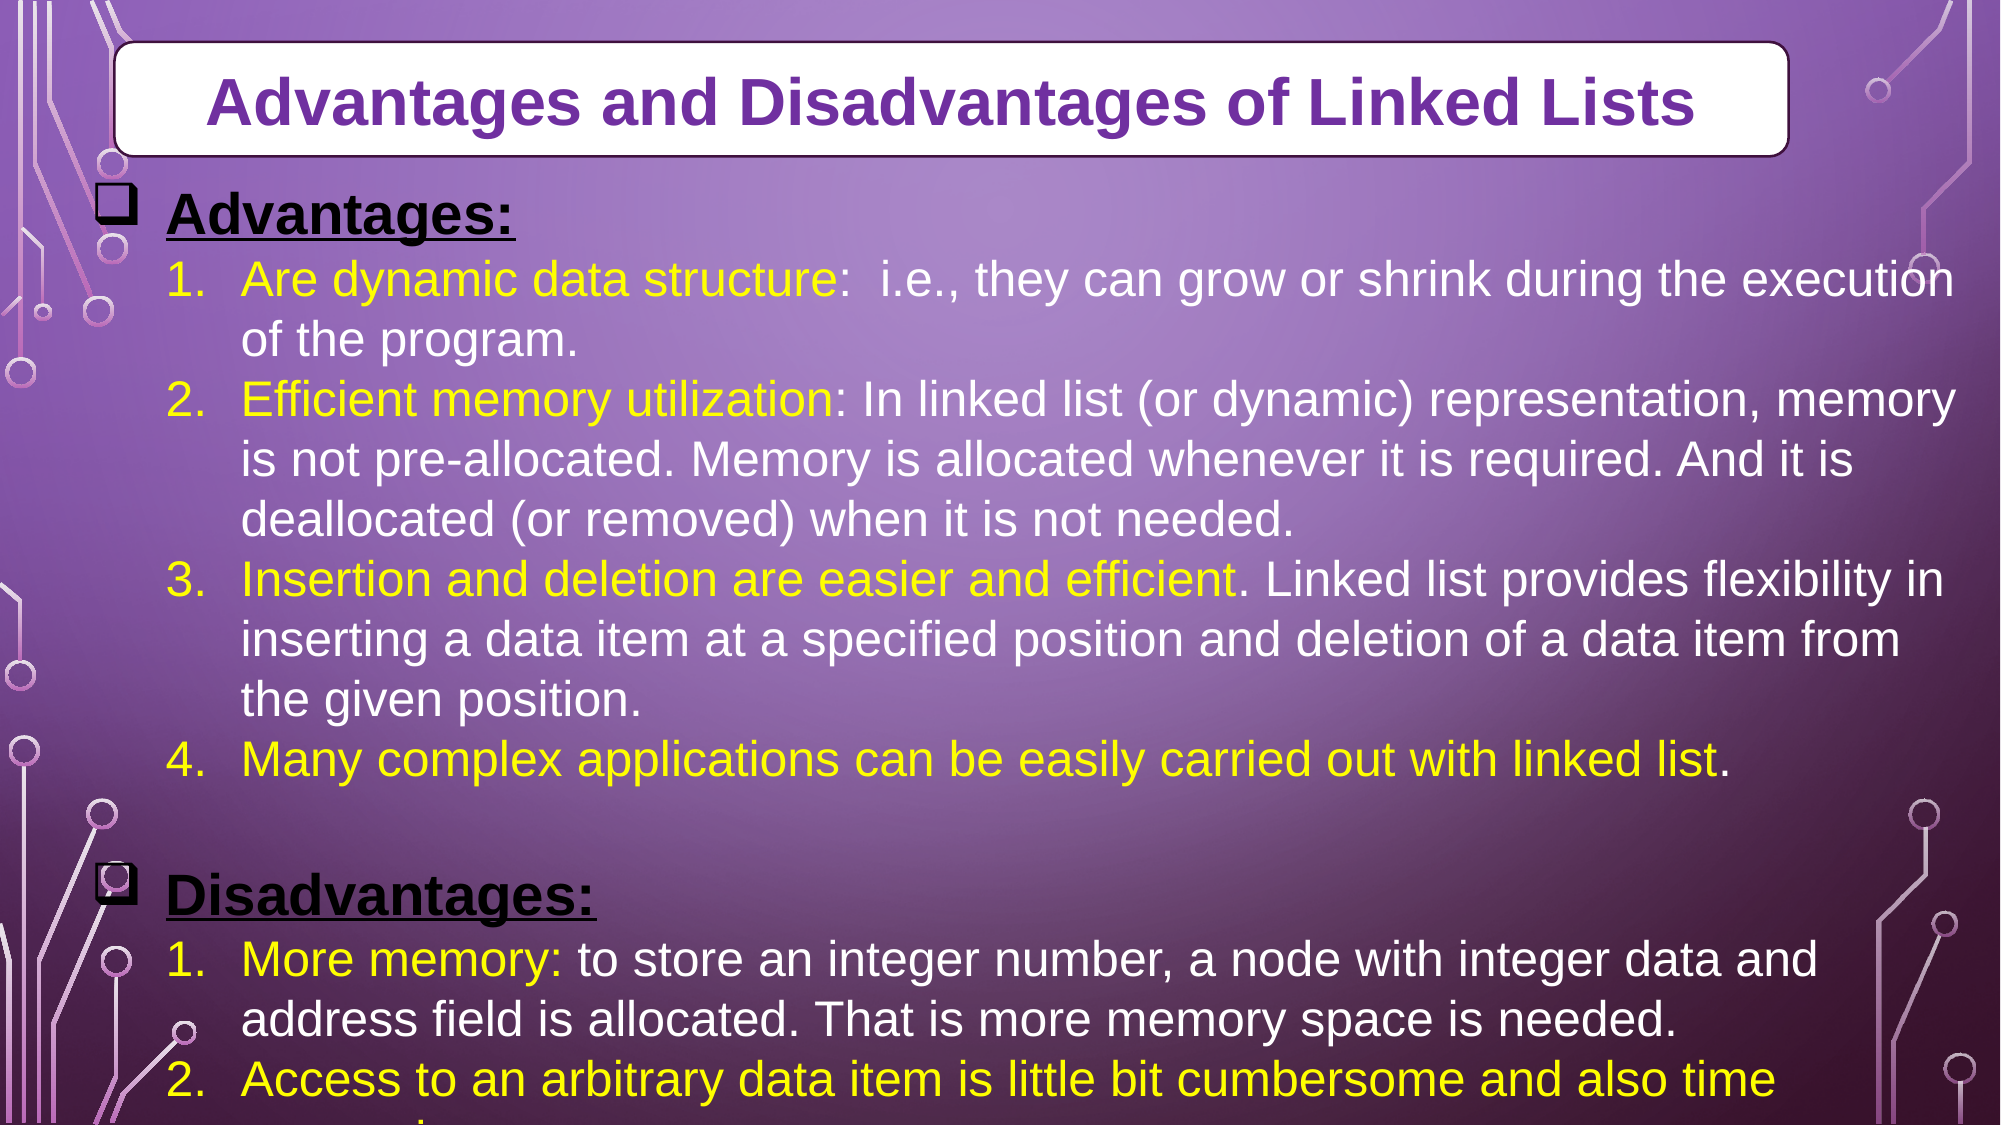

Advantages and Disadvantages of Linked Lists
Advantages:
Are dynamic data structure:  i.e., they can grow or shrink during the execution of the program.
Efficient memory utilization: In linked list (or dynamic) representation, memory is not pre-allocated. Memory is allocated whenever it is required. And it is deallocated (or removed) when it is not needed.
Insertion and deletion are easier and efficient. Linked list provides flexibility in inserting a data item at a specified position and deletion of a data item from the given position.
Many complex applications can be easily carried out with linked list.

Disadvantages:
More memory: to store an integer number, a node with integer data and address field is allocated. That is more memory space is needed.
Access to an arbitrary data item is little bit cumbersome and also time consuming.